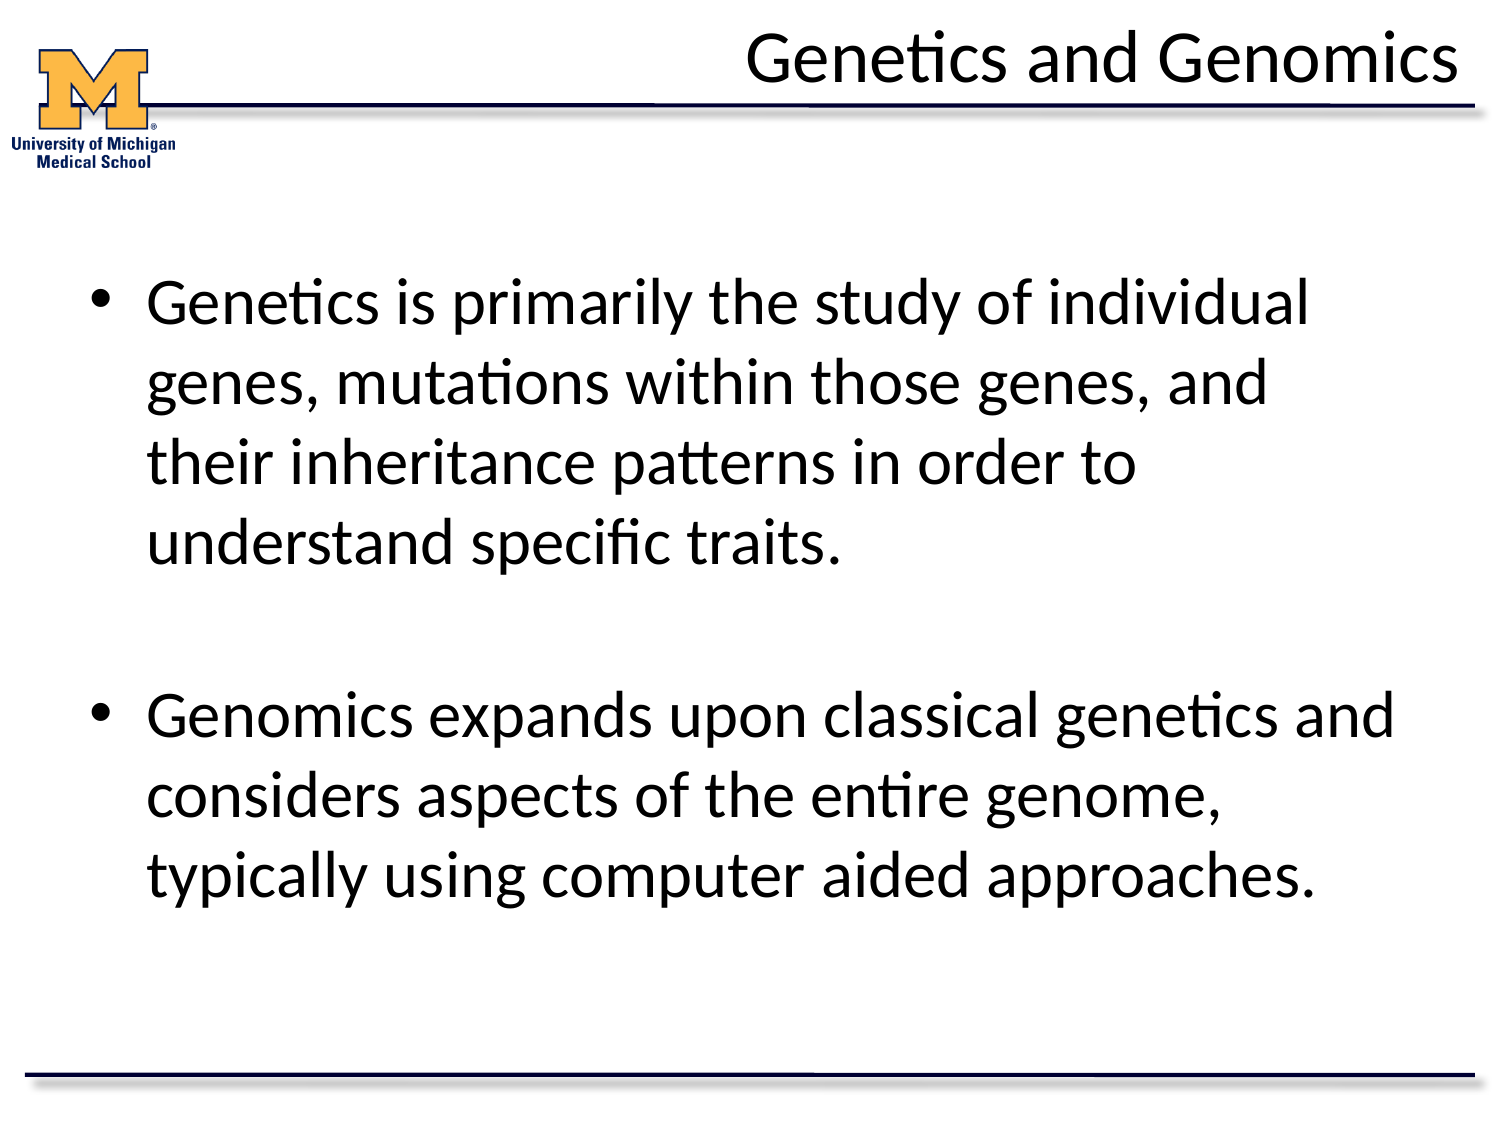

# Genetics and Genomics
Genetics is primarily the study of individual genes, mutations within those genes, and their inheritance patterns in order to understand specific traits.
Genomics expands upon classical genetics and considers aspects of the entire genome, typically using computer aided approaches.